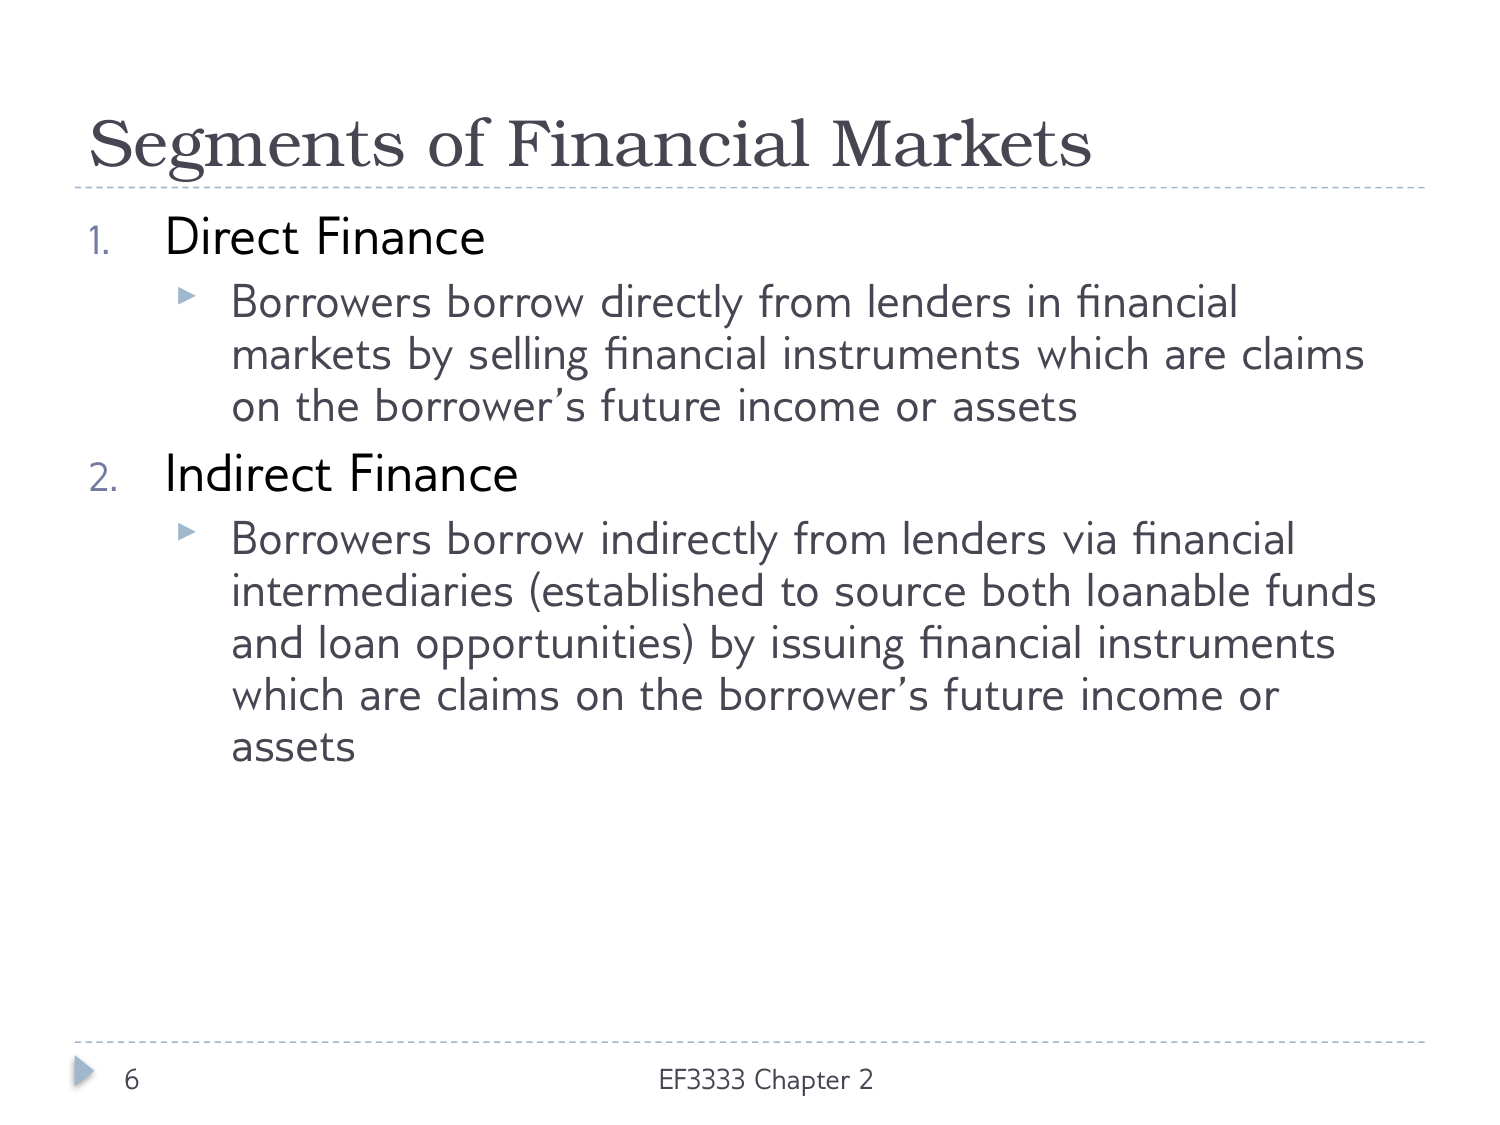

# Segments of Financial Markets
Direct Finance
Borrowers borrow directly from lenders in financial markets by selling financial instruments which are claims on the borrower’s future income or assets
Indirect Finance
Borrowers borrow indirectly from lenders via financial intermediaries (established to source both loanable funds and loan opportunities) by issuing financial instruments which are claims on the borrower’s future income or assets
6
EF3333 Chapter 2